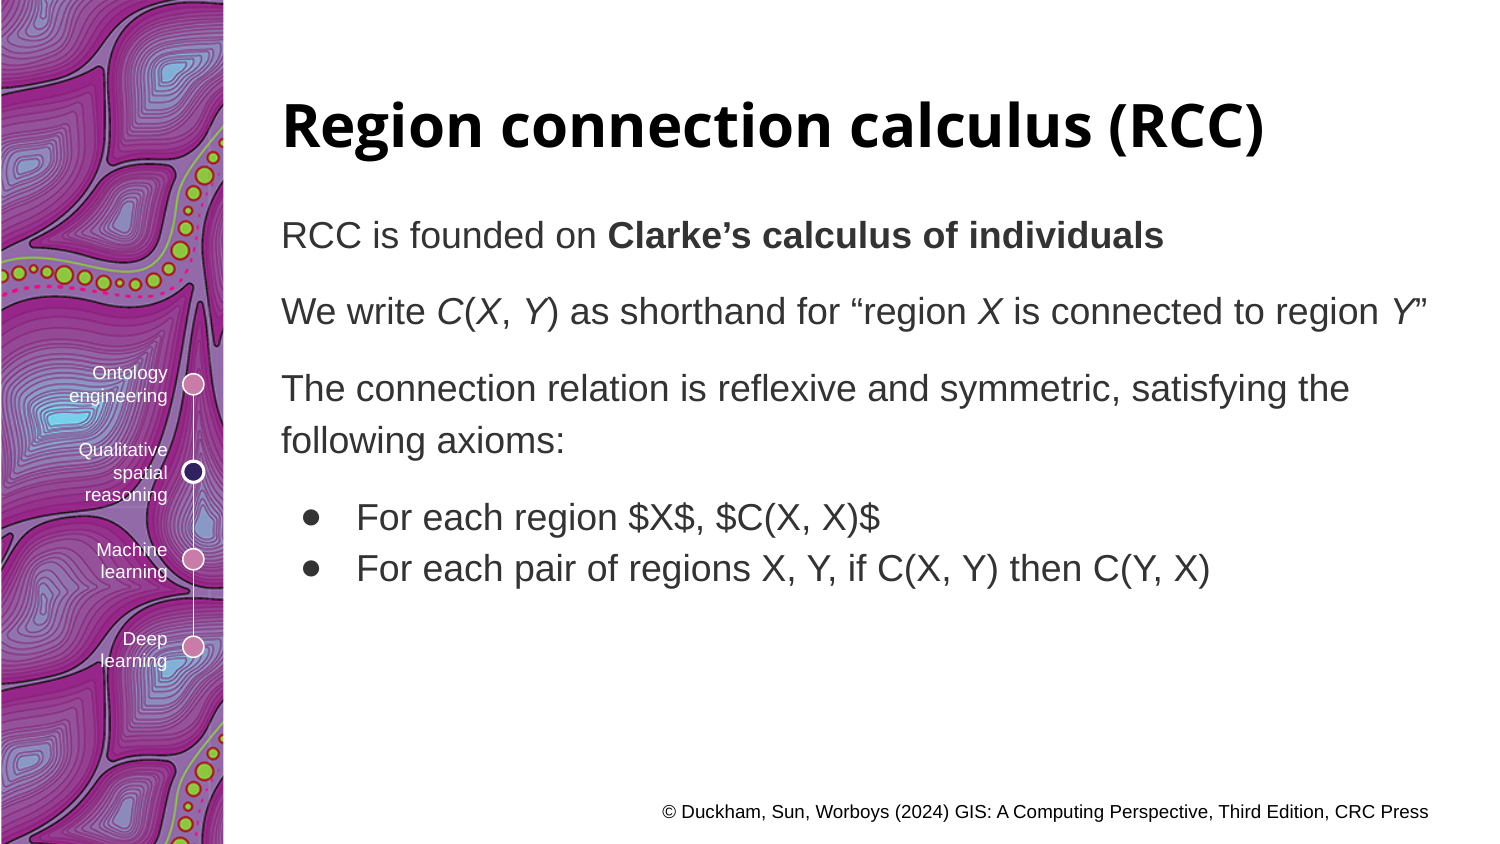

# Region connection calculus (RCC)
RCC is founded on Clarke’s calculus of individuals
We write C(X, Y) as shorthand for “region X is connected to region Y”
The connection relation is reflexive and symmetric, satisfying the following axioms:
For each region $X$, $C(X, X)$
For each pair of regions X, Y, if C(X, Y) then C(Y, X)